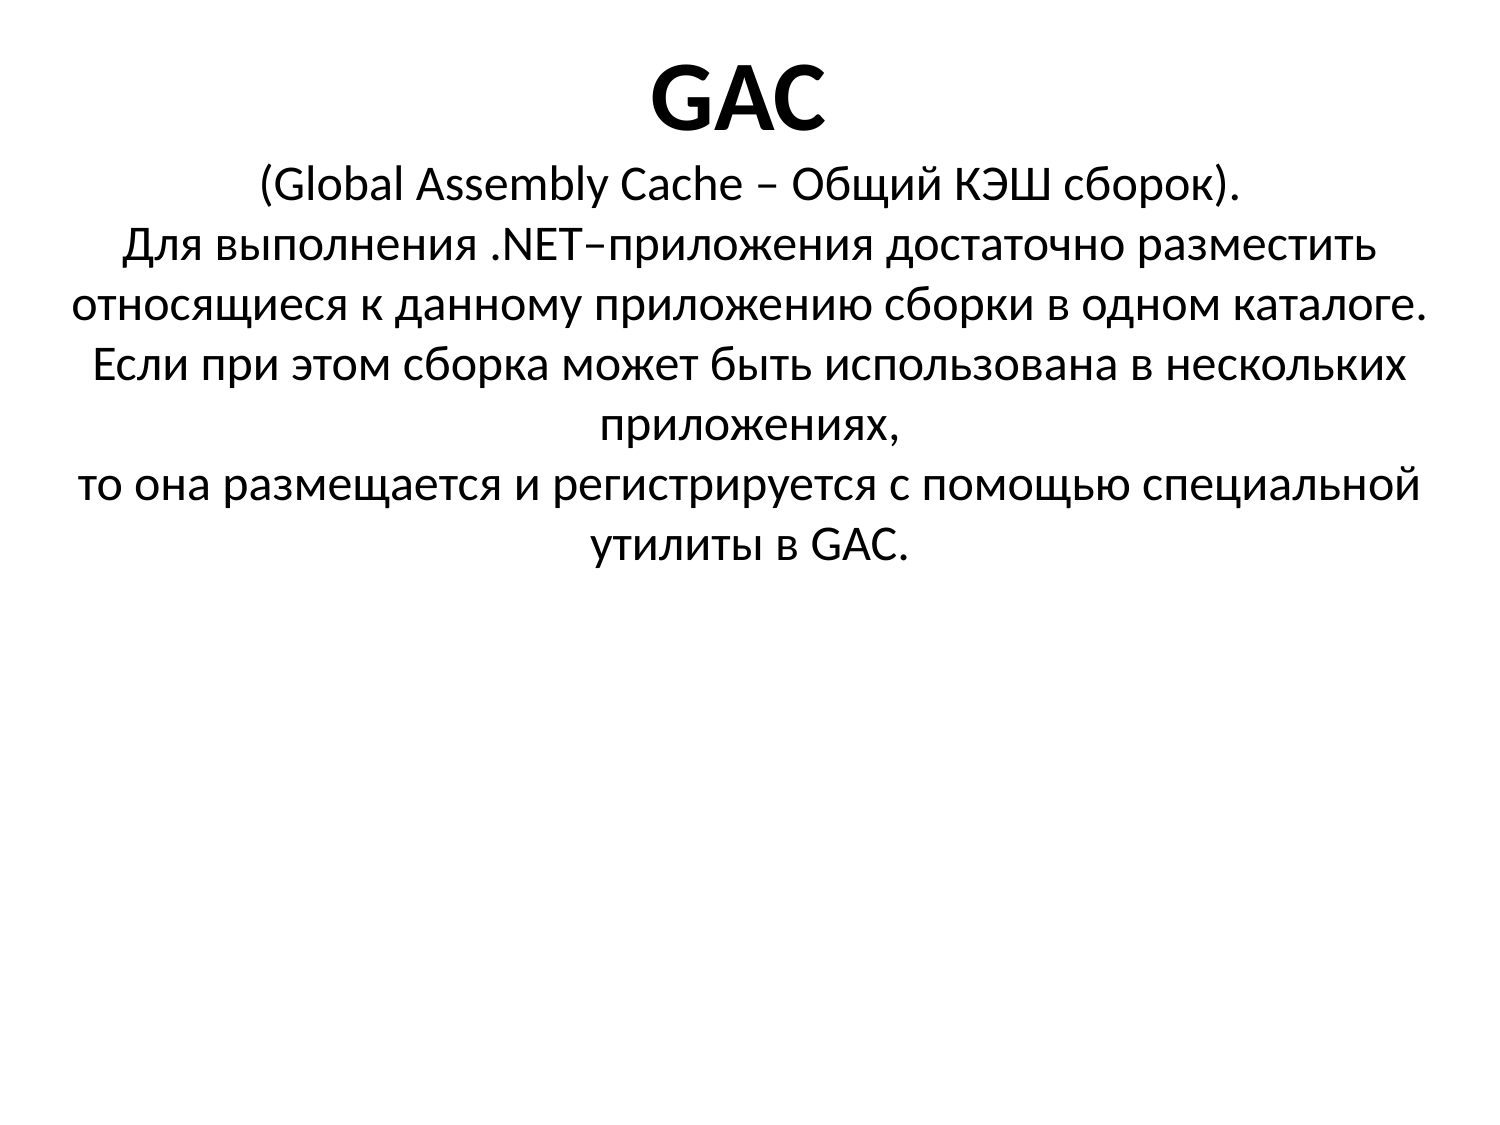

GAC
(Global Assembly Cache – Общий КЭШ сборок).
Для выполнения .NET–приложения достаточно разместить относящиеся к данному приложению сборки в одном каталоге.
Если при этом сборка может быть использована в нескольких приложениях,
то она размещается и регистрируется с помощью специальной утилиты в GAC.